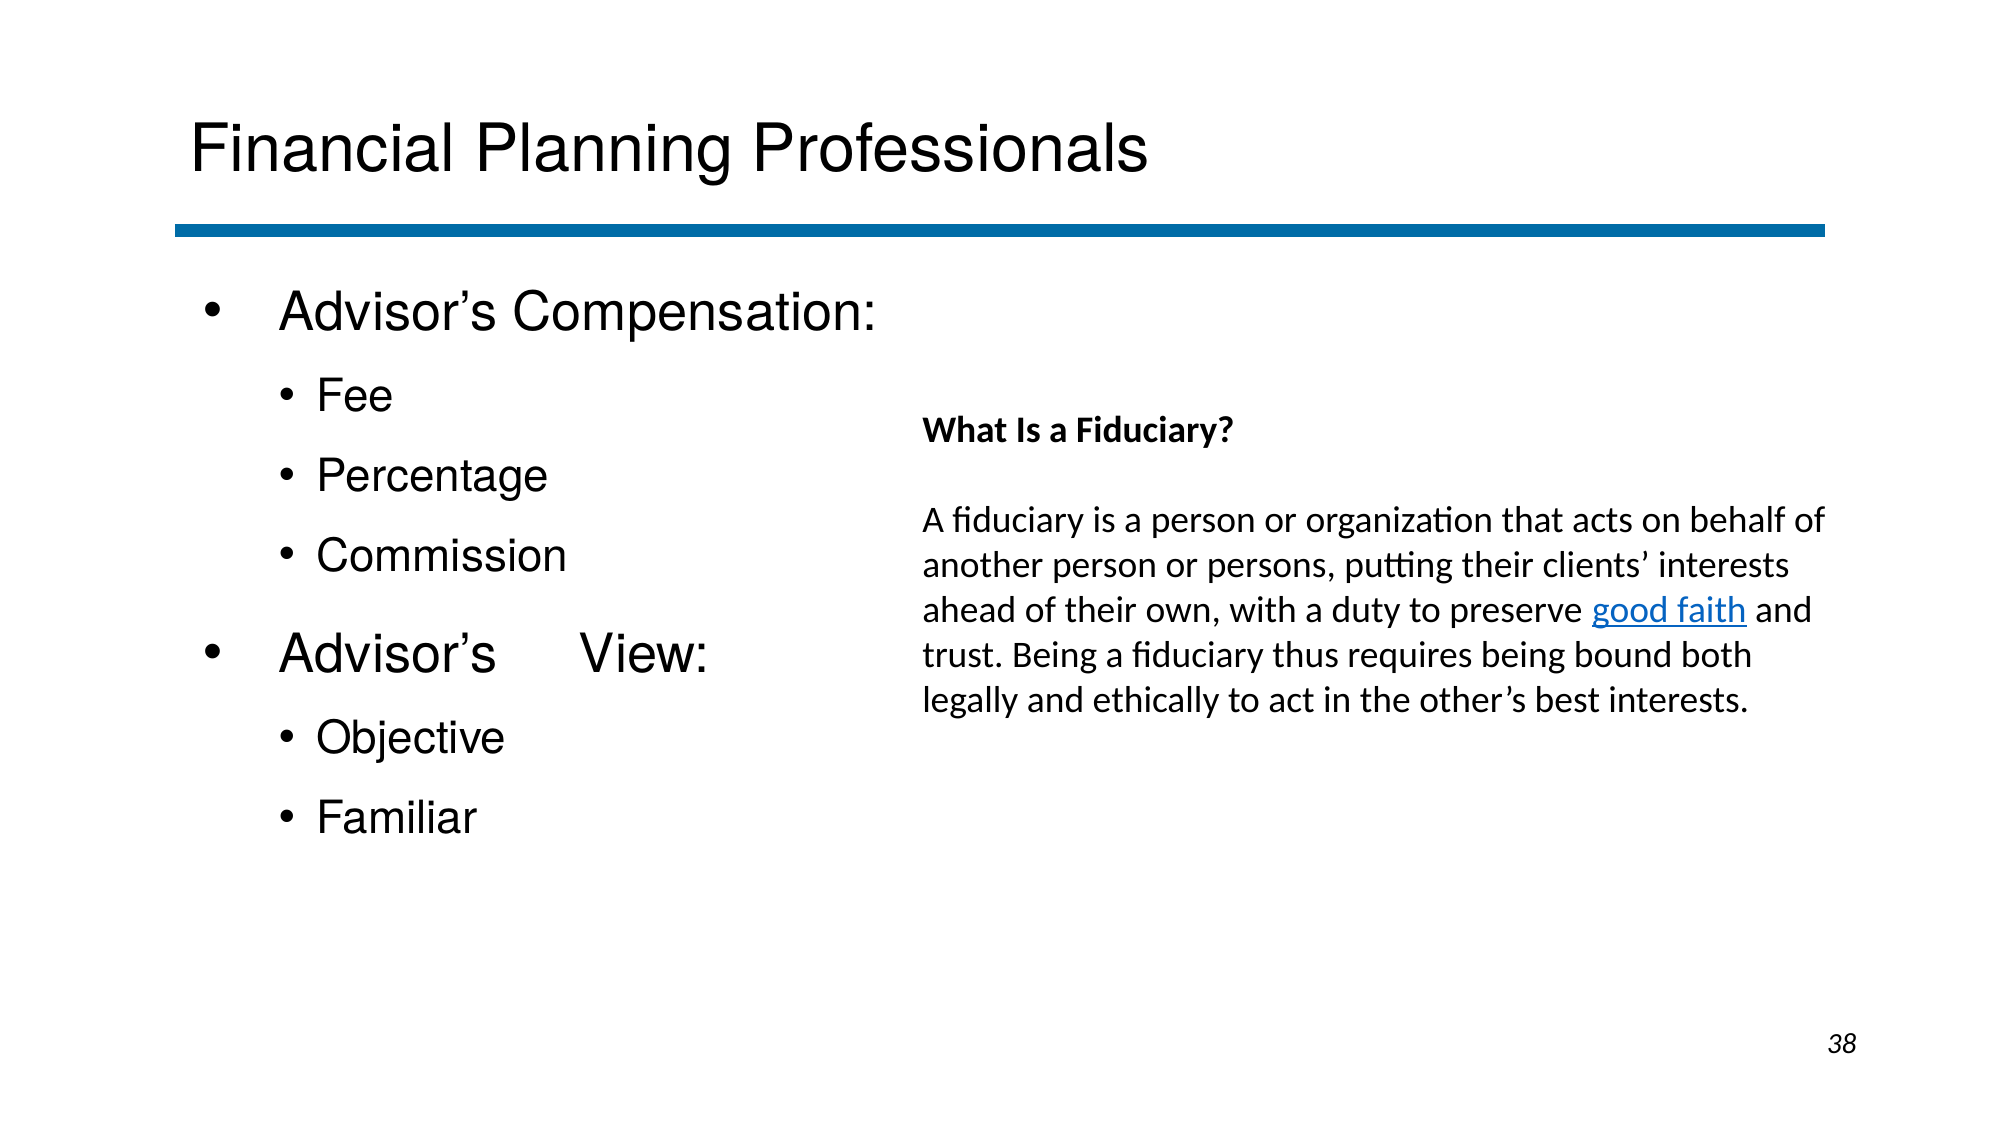

Financial Planning Professionals
Advisor’s Compensation:
Fee
Percentage
Commission
Advisor’s	View:
Objective
Familiar

What Is a Fiduciary?

A fiduciary is a person or organization that acts on behalf of another person or persons, putting their clients’ interests ahead of their own, with a duty to preserve good faith and trust. Being a fiduciary thus requires being bound both legally and ethically to act in the other’s best interests.